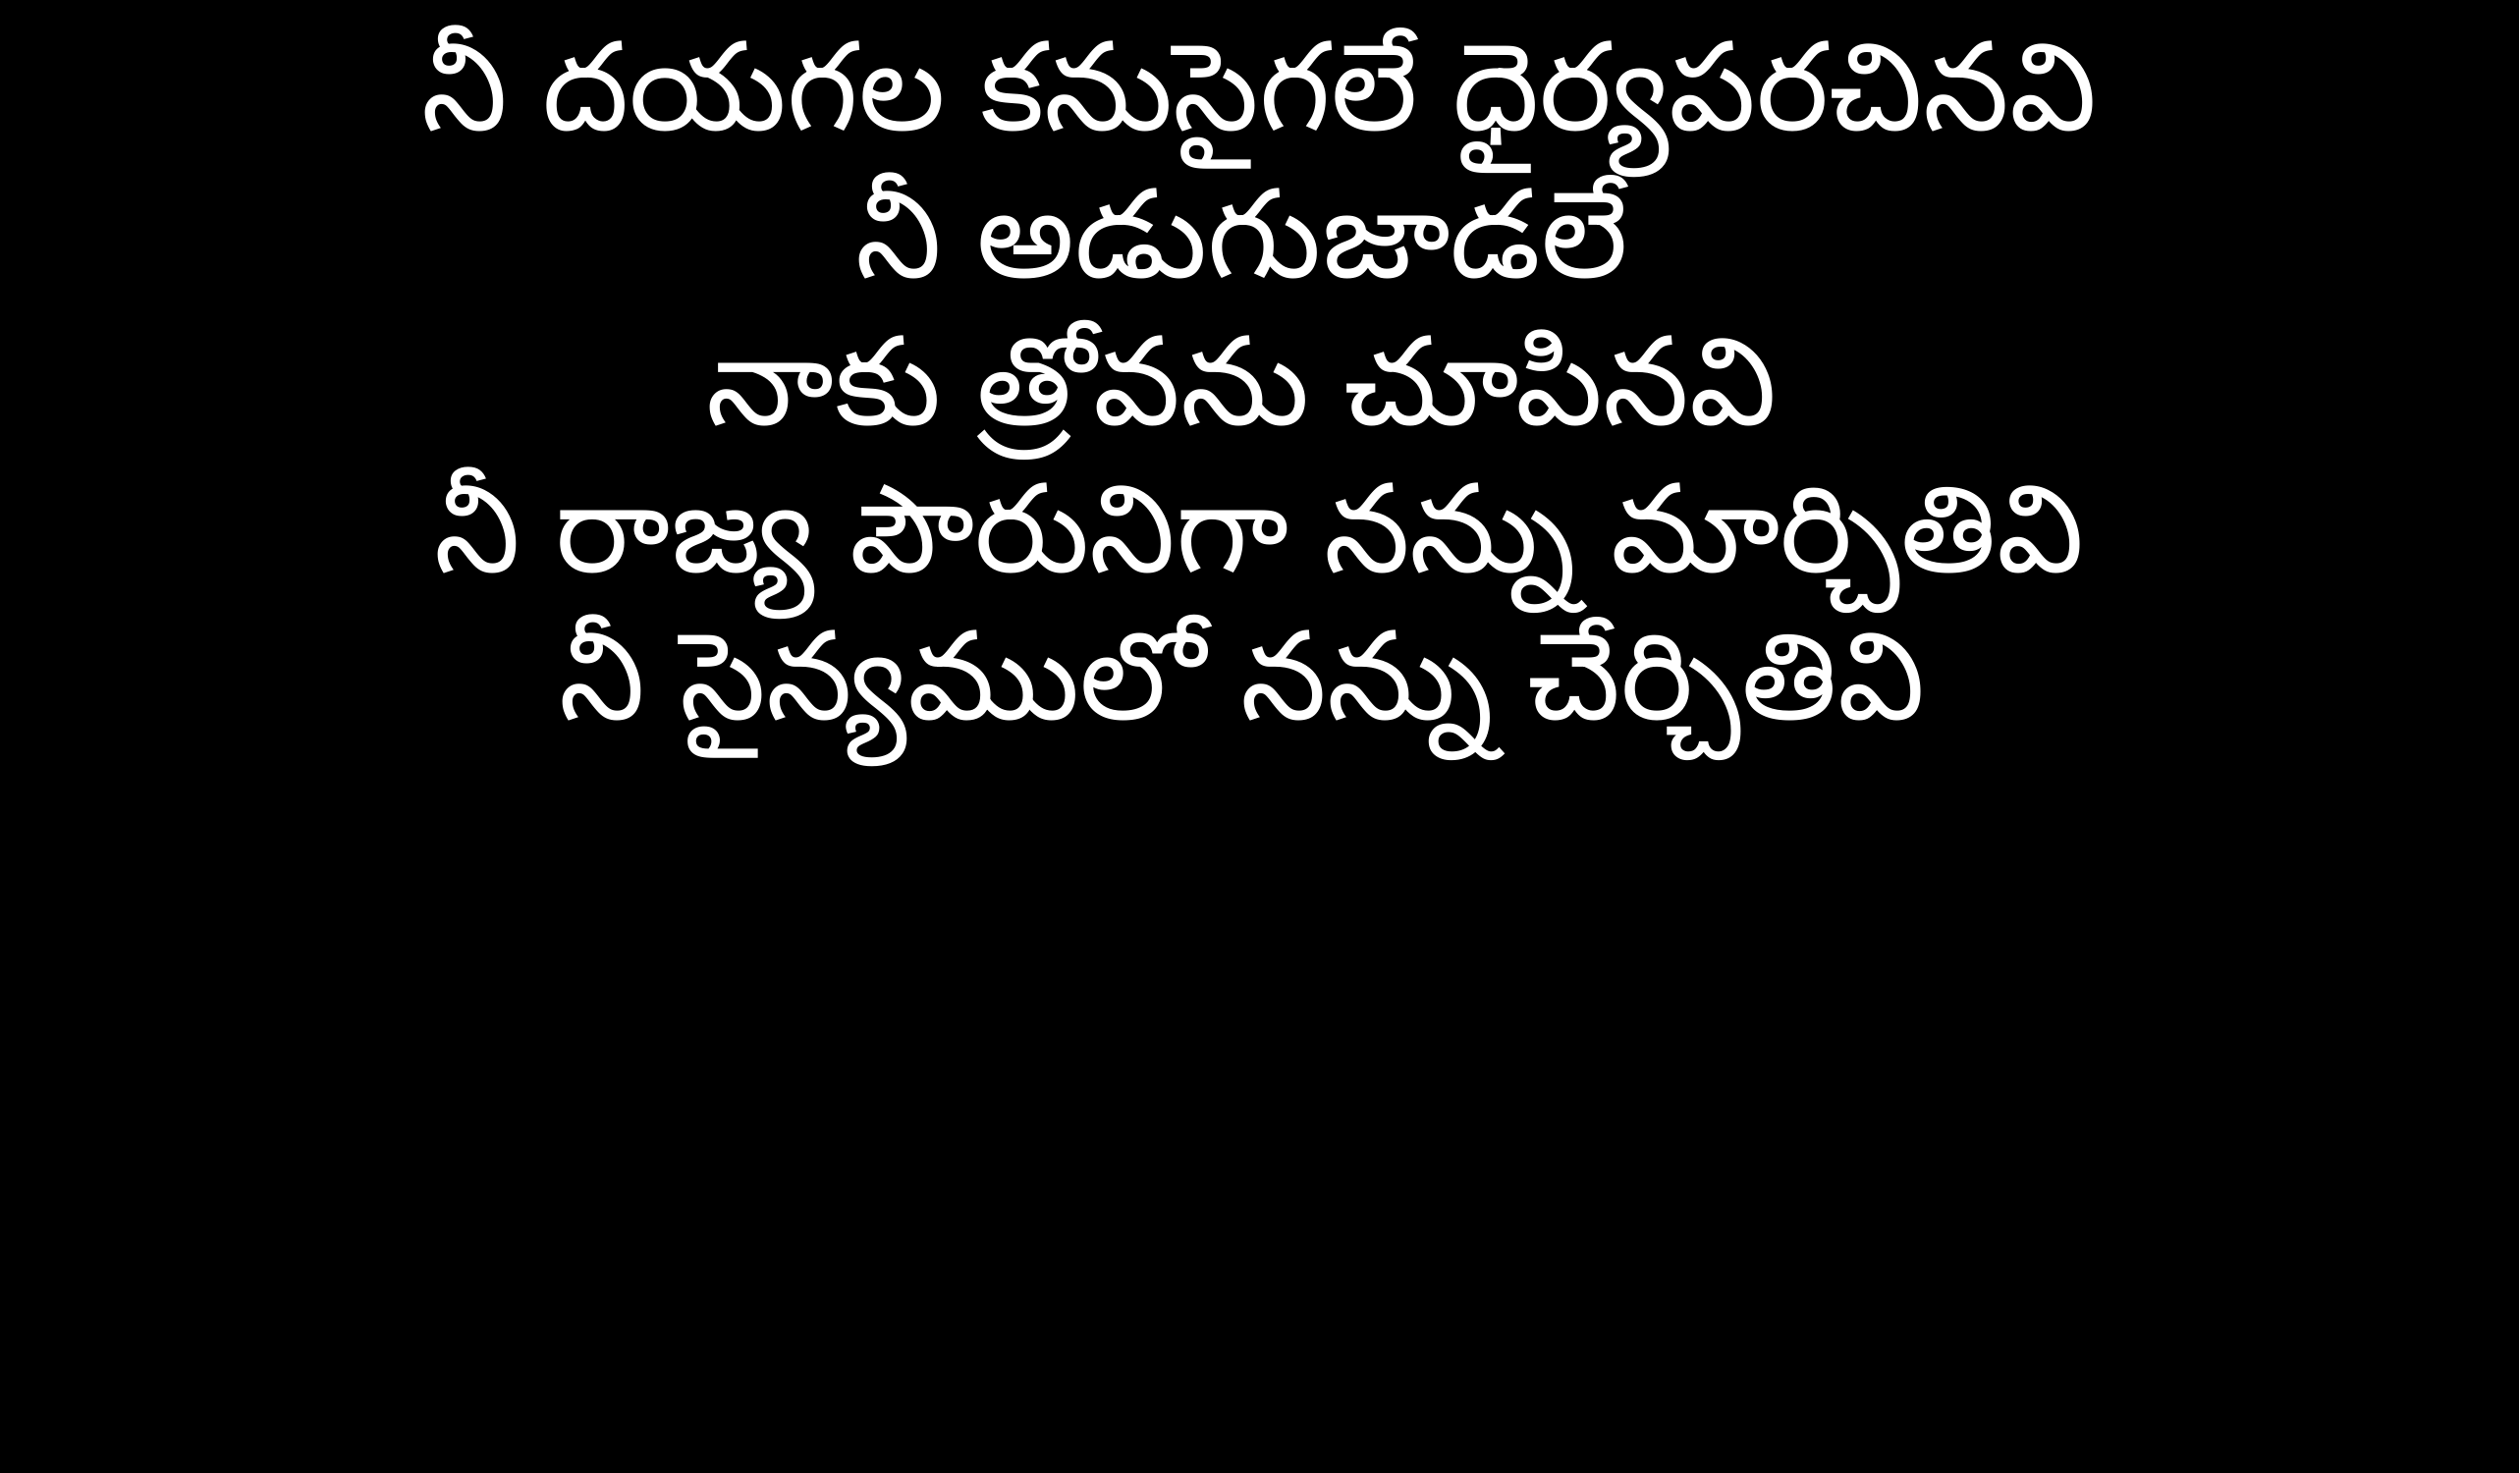

నీ దయగల కనుసైగలే ధైర్యపరచినవి
నీ అడుగుజాడలే
నాకు త్రోవను చూపినవి
నీ రాజ్య పౌరునిగా నన్ను మార్చితివి
నీ సైన్యములో నన్ను చేర్చితివి